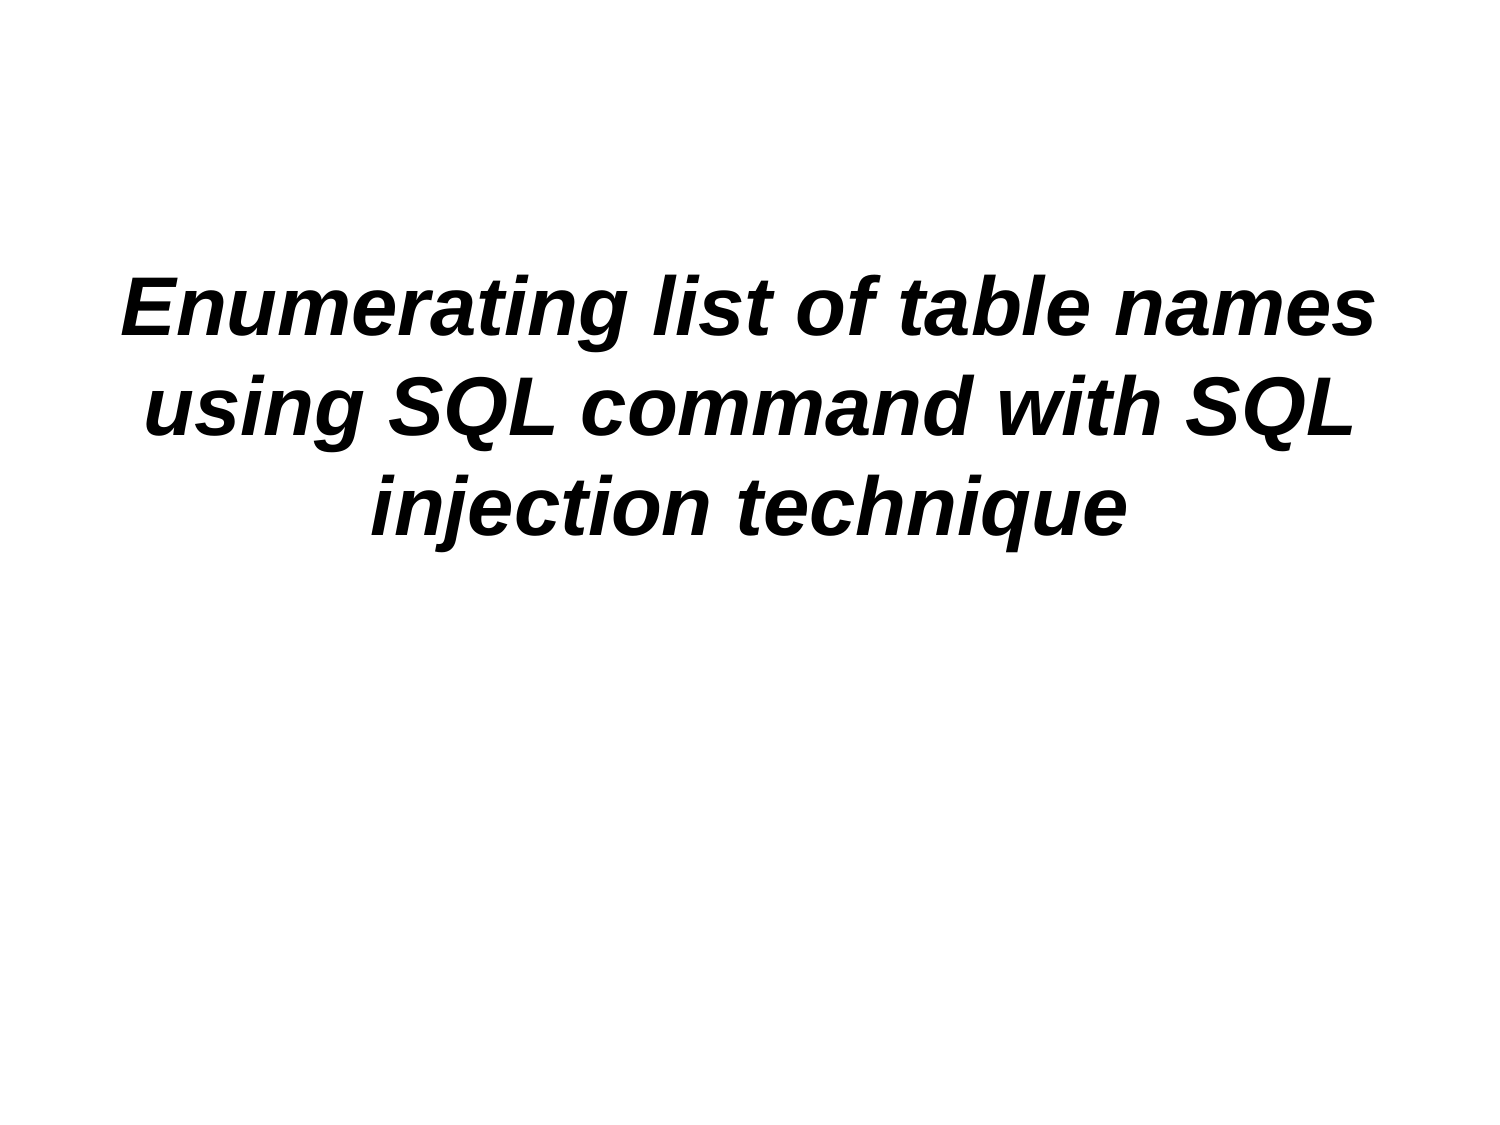

Enumerating list of table names using SQL command with SQL injection technique